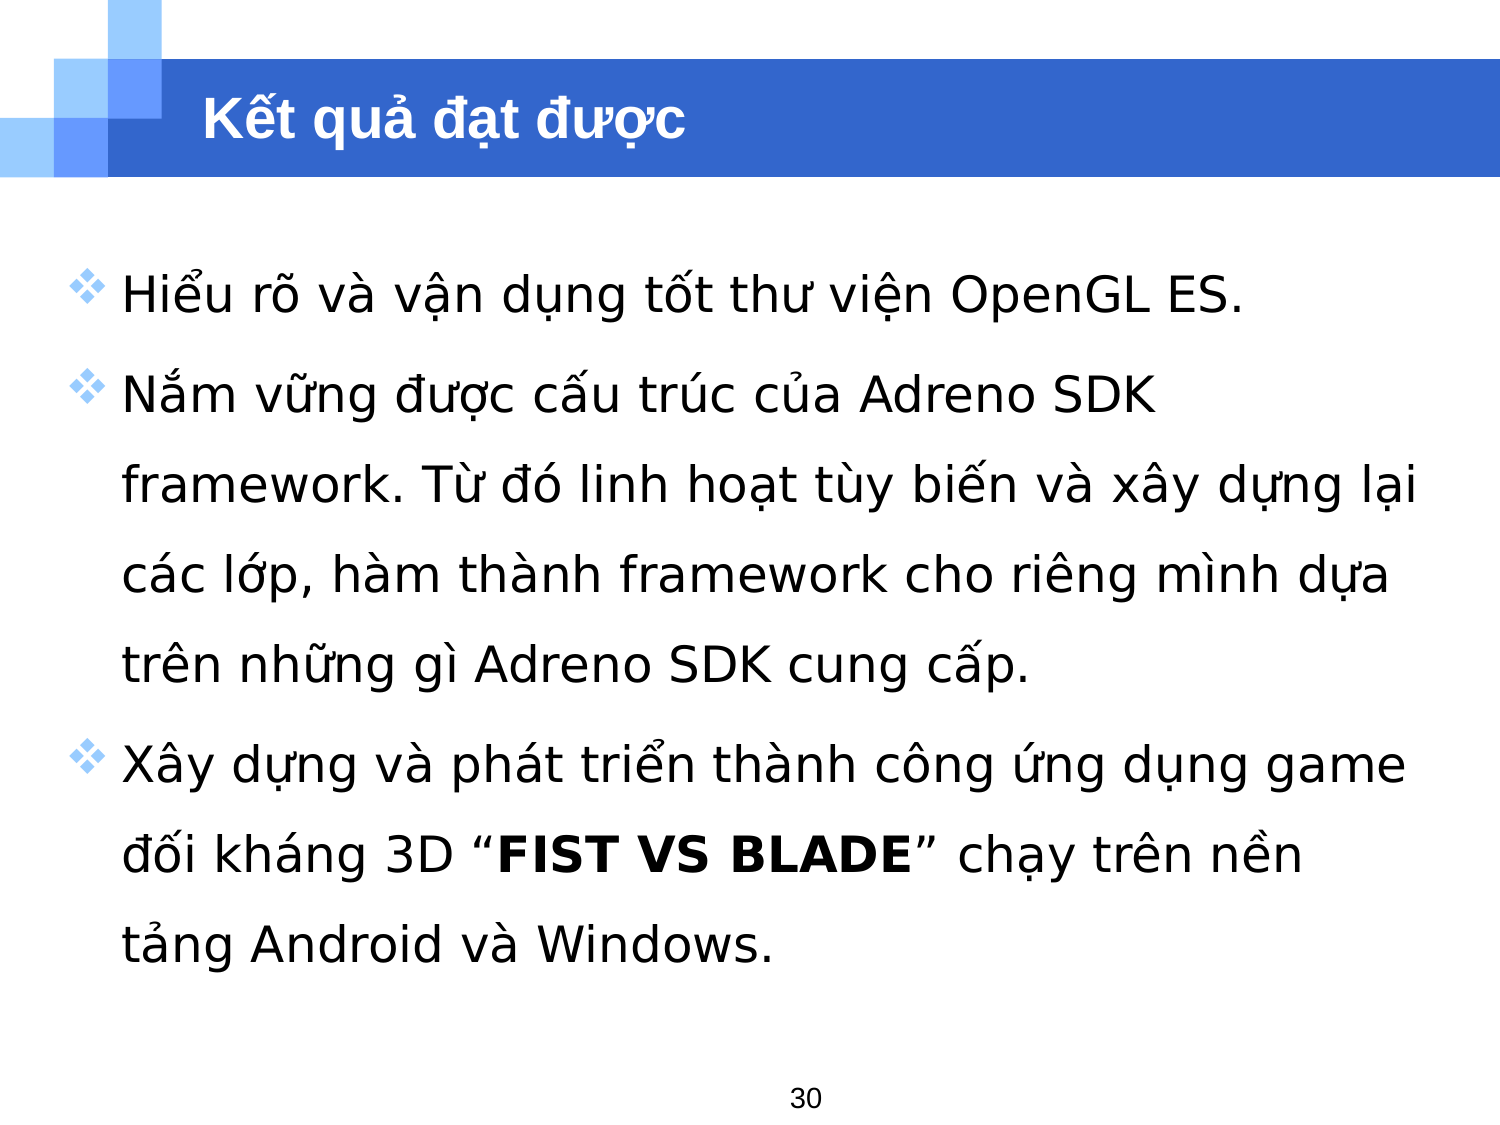

# Kết quả đạt được
Hiểu rõ và vận dụng tốt thư viện OpenGL ES.
Nắm vững được cấu trúc của Adreno SDK framework. Từ đó linh hoạt tùy biến và xây dựng lại các lớp, hàm thành framework cho riêng mình dựa trên những gì Adreno SDK cung cấp.
Xây dựng và phát triển thành công ứng dụng game đối kháng 3D “FIST VS BLADE” chạy trên nền tảng Android và Windows.

30